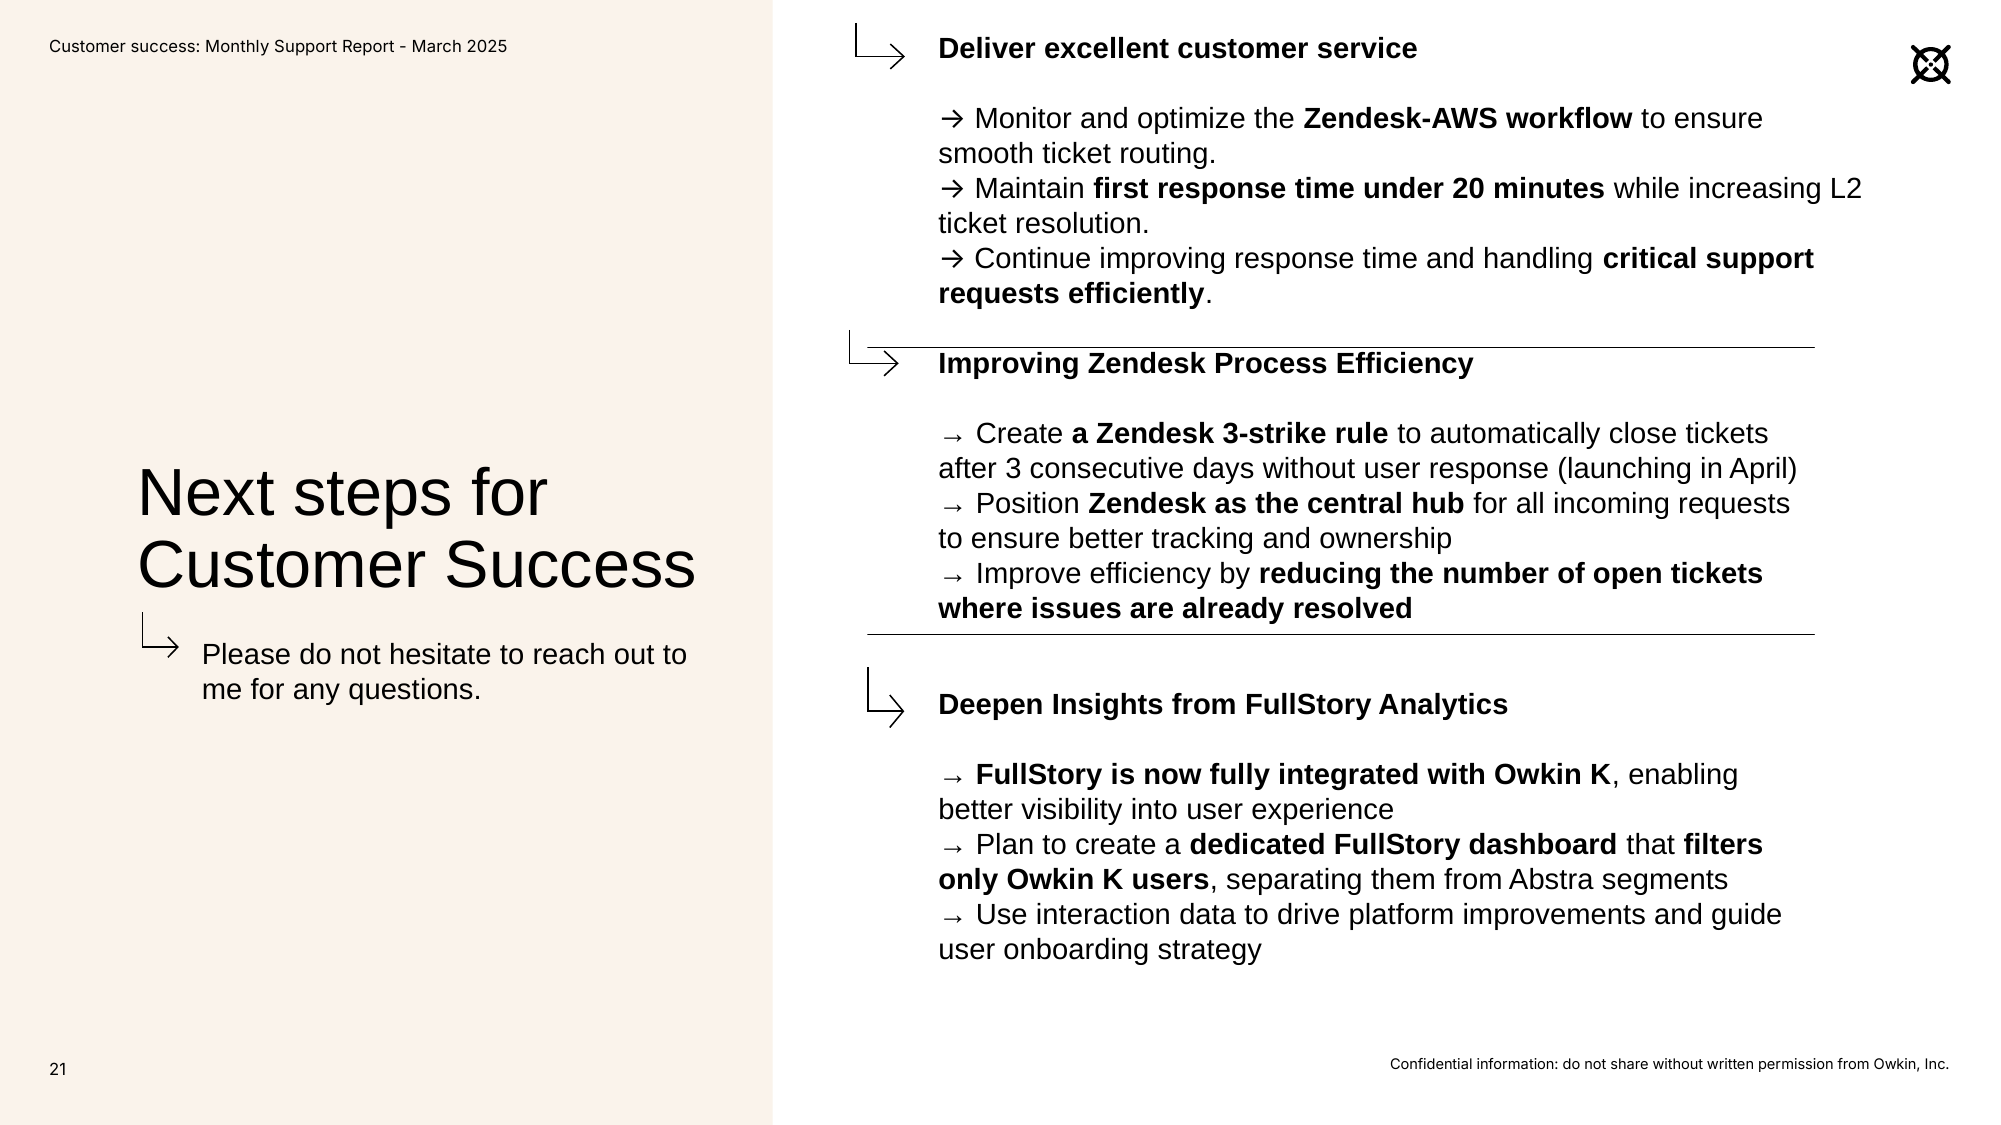

Deliver excellent customer service

→ Monitor and optimize the Zendesk-AWS workflow to ensure smooth ticket routing.
→ Maintain first response time under 20 minutes while increasing L2 ticket resolution.
→ Continue improving response time and handling critical support requests efficiently.
Customer success: Monthly Support Report - March 2025

# Next steps for Customer Success

Improving Zendesk Process Efficiency

→ Create a Zendesk 3-strike rule to automatically close tickets after 3 consecutive days without user response (launching in April)
→ Position Zendesk as the central hub for all incoming requests to ensure better tracking and ownership
→ Improve efficiency by reducing the number of open tickets where issues are already resolved

Please do not hesitate to reach out to me for any questions.

Deepen Insights from FullStory Analytics
→ FullStory is now fully integrated with Owkin K, enabling better visibility into user experience
→ Plan to create a dedicated FullStory dashboard that filters only Owkin K users, separating them from Abstra segments
→ Use interaction data to drive platform improvements and guide user onboarding strategy
21